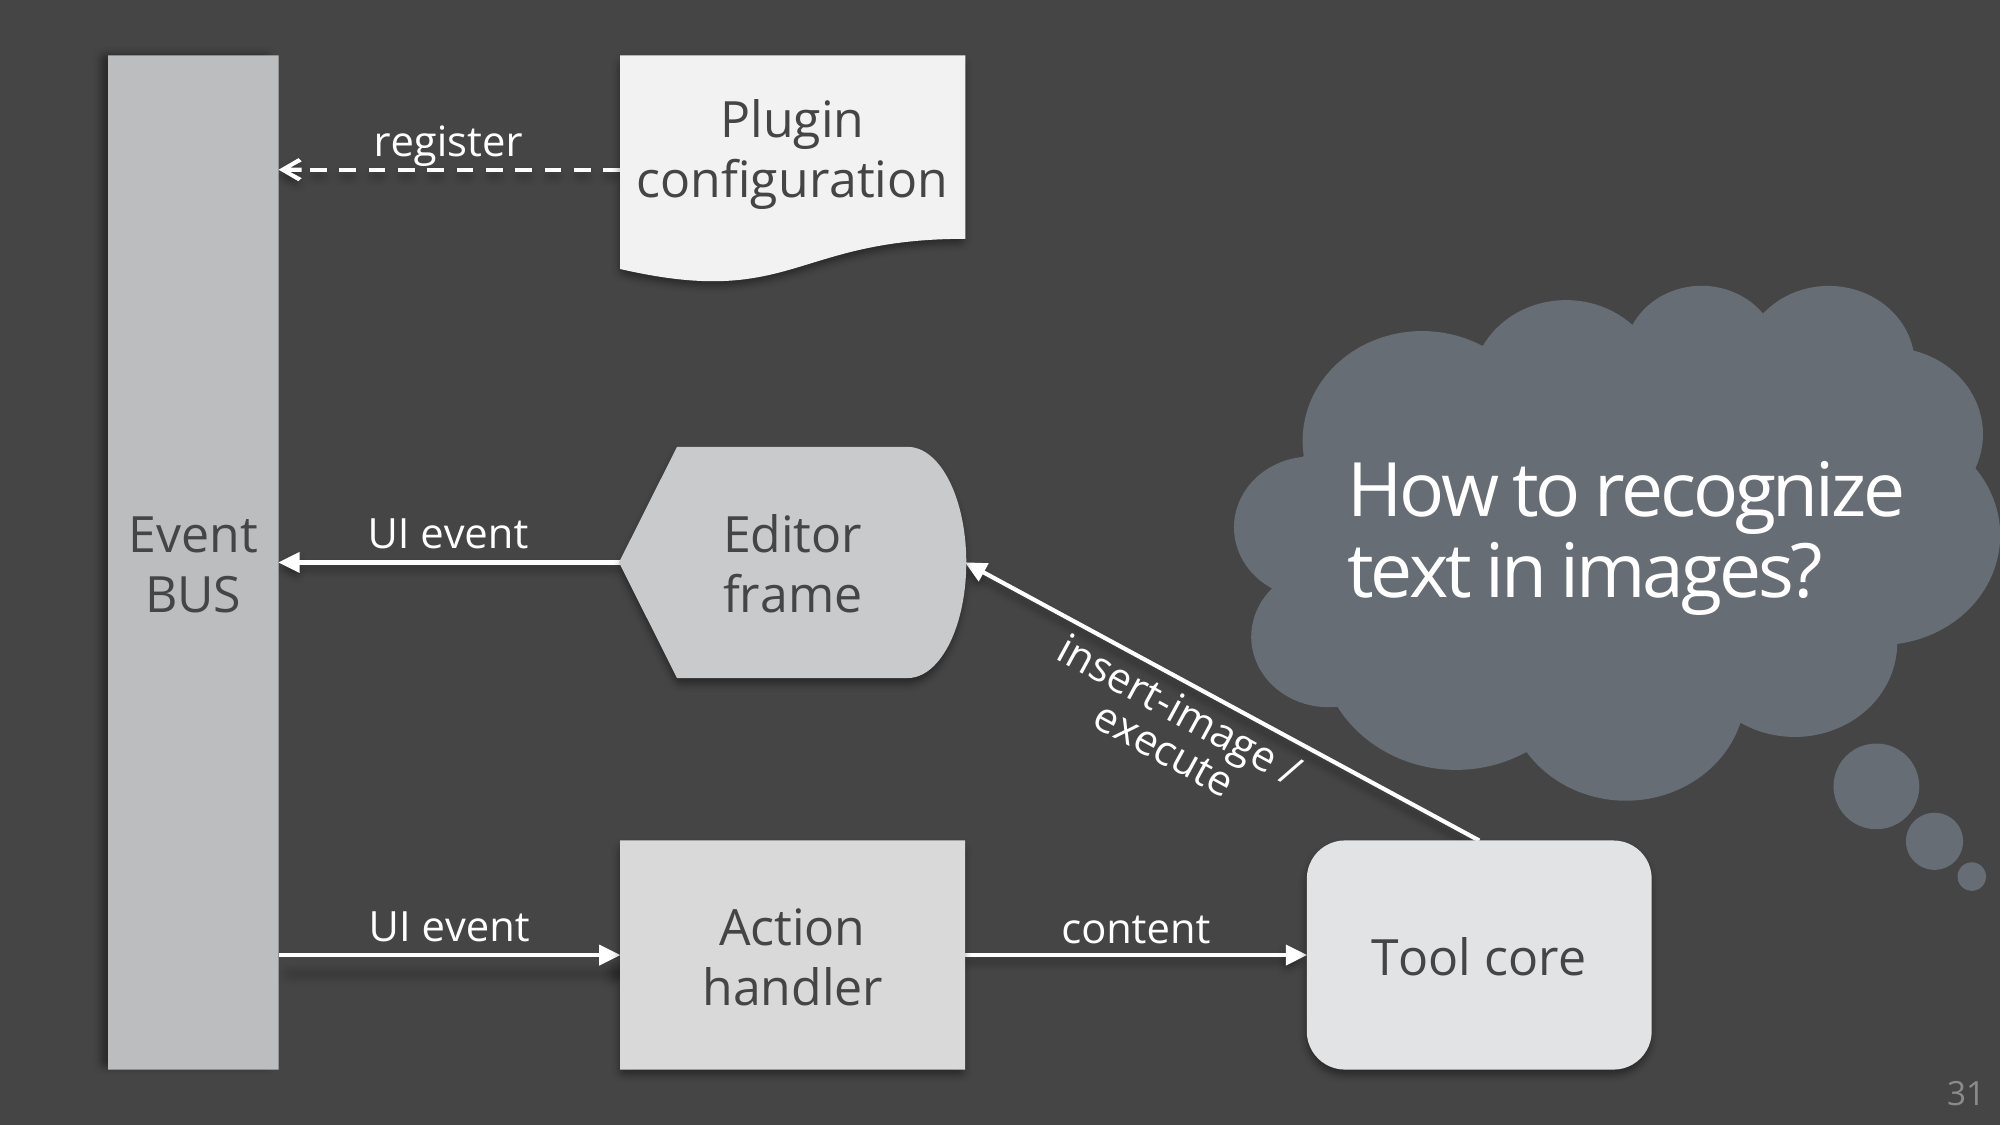

Event
BUS
Plugin configuration
Editor frame
Action handler
Tool core
register

How to recognize text in images?
UI event
insert-image /
execute
UI event
content
31